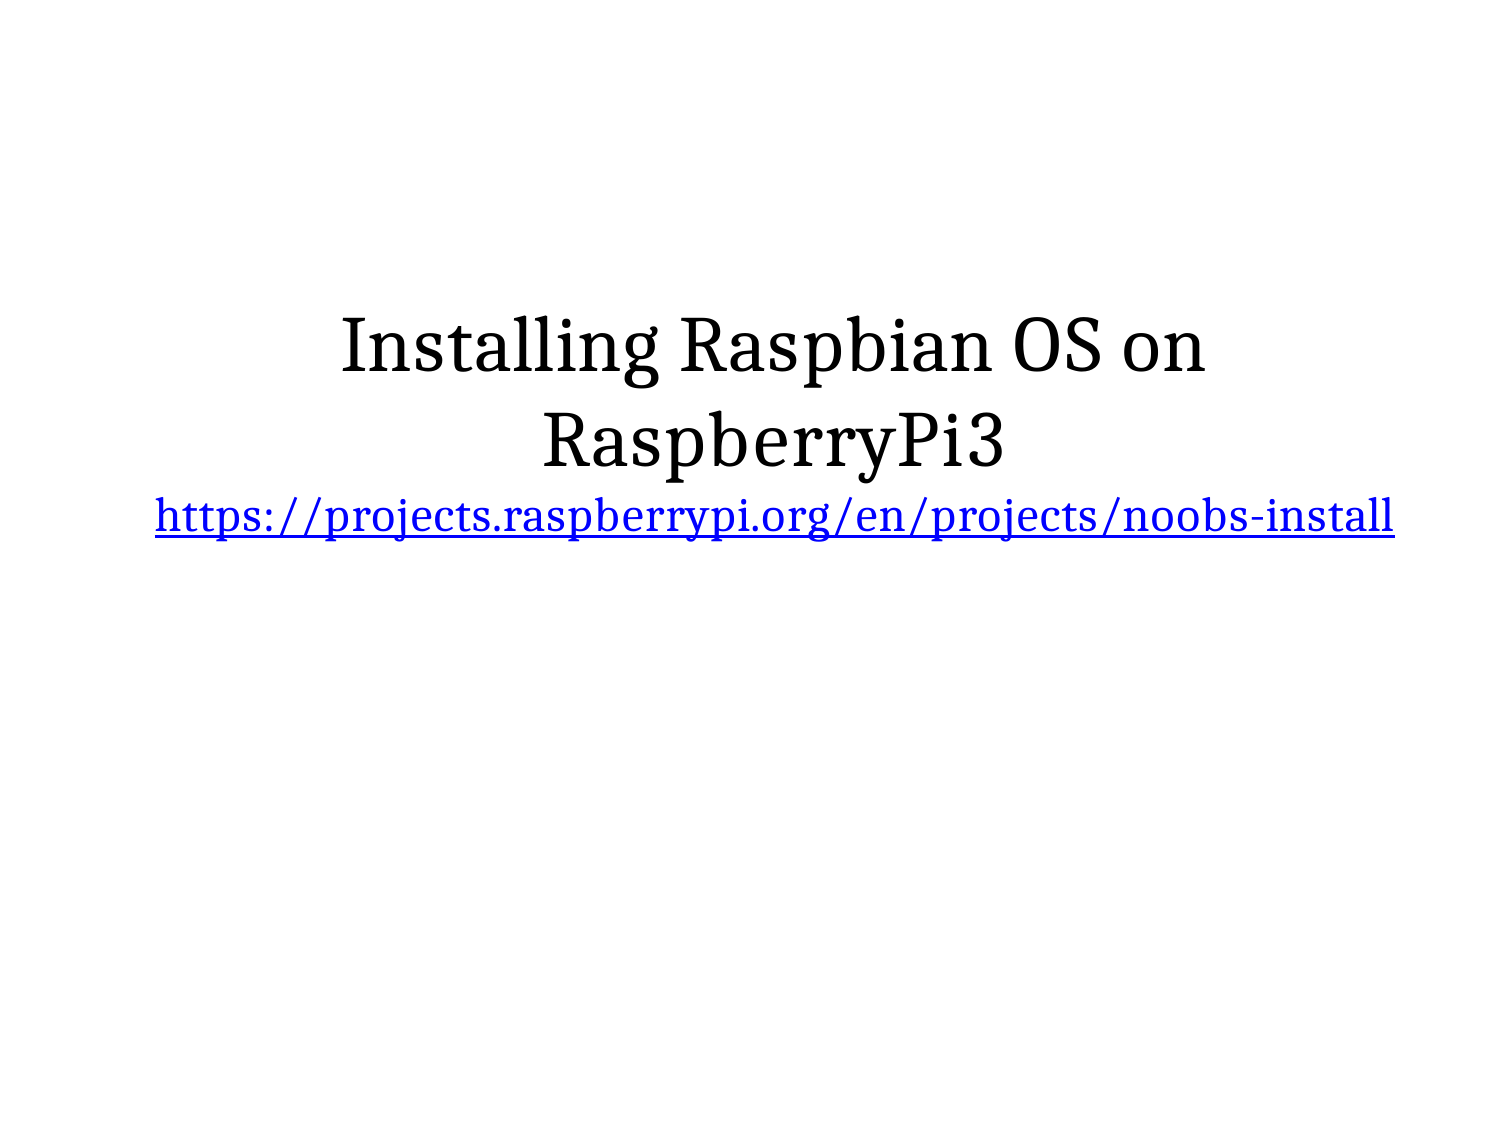

# Installing Raspbian OS on RaspberryPi3 https://projects.raspberrypi.org/en/projects/noobs-install